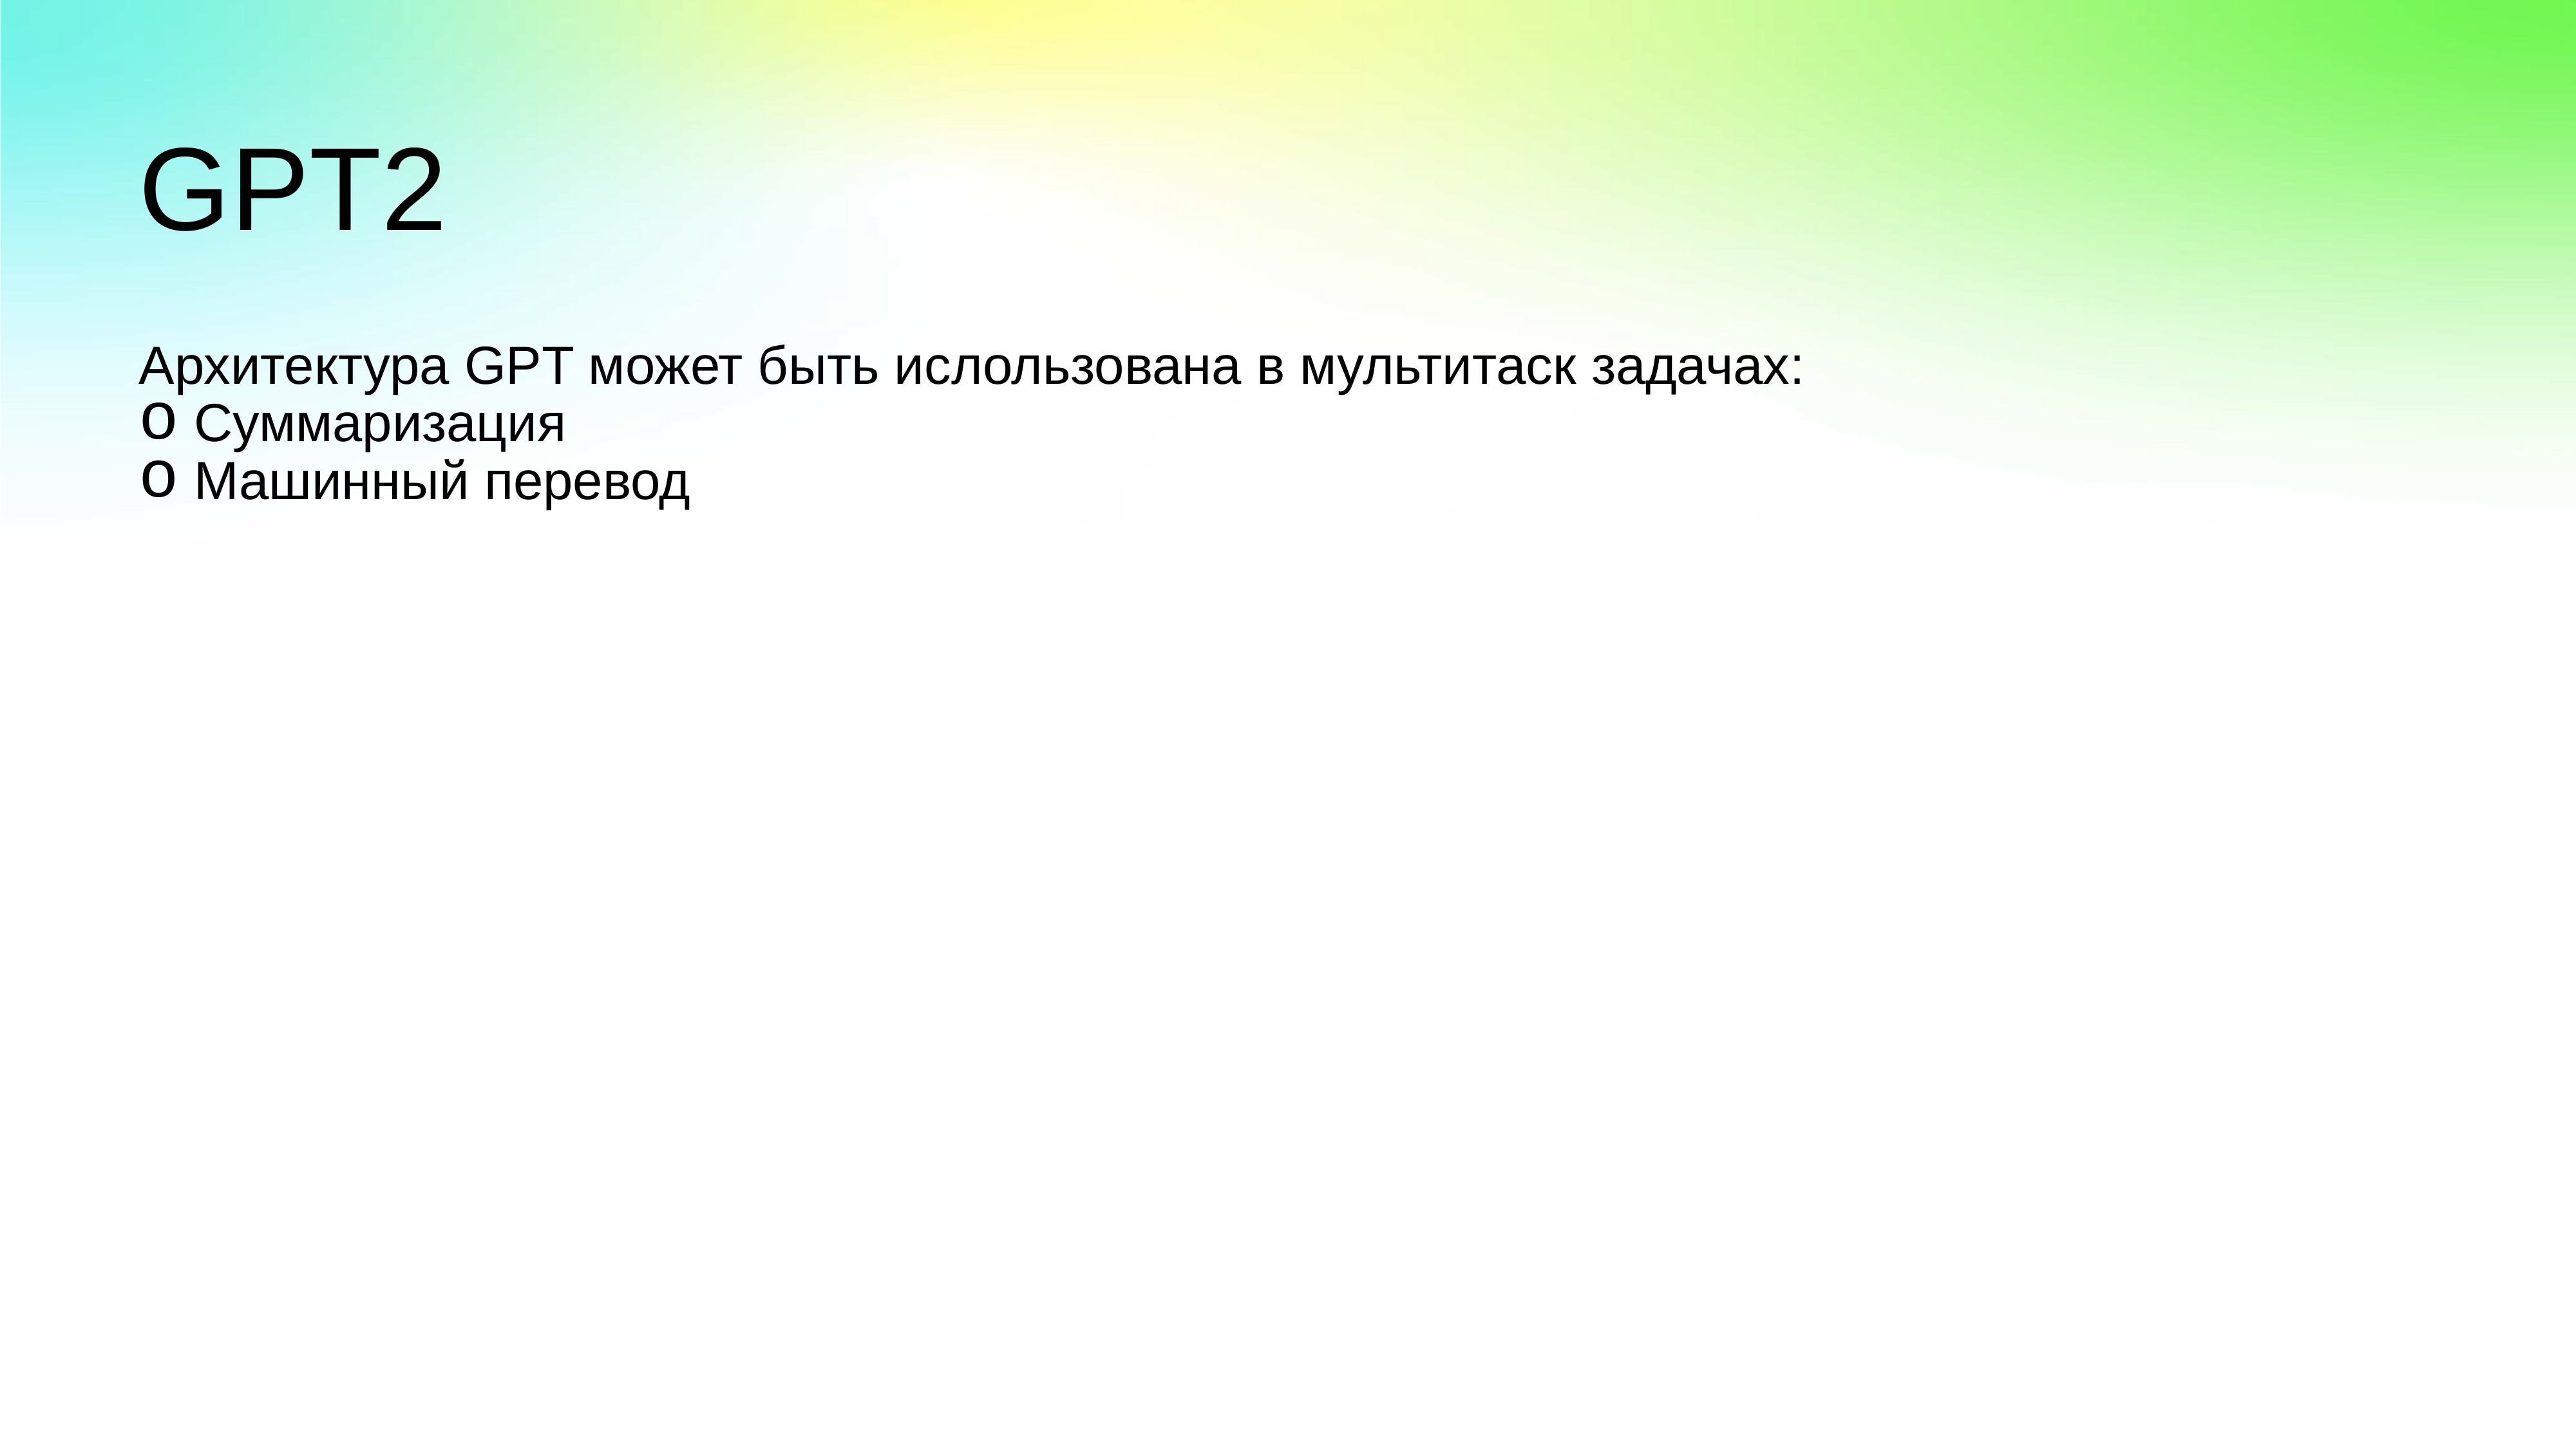

# GPT2
Архитектура GPT может быть ислользована в мультитаск задачах:
 Суммаризация
 Машинный перевод